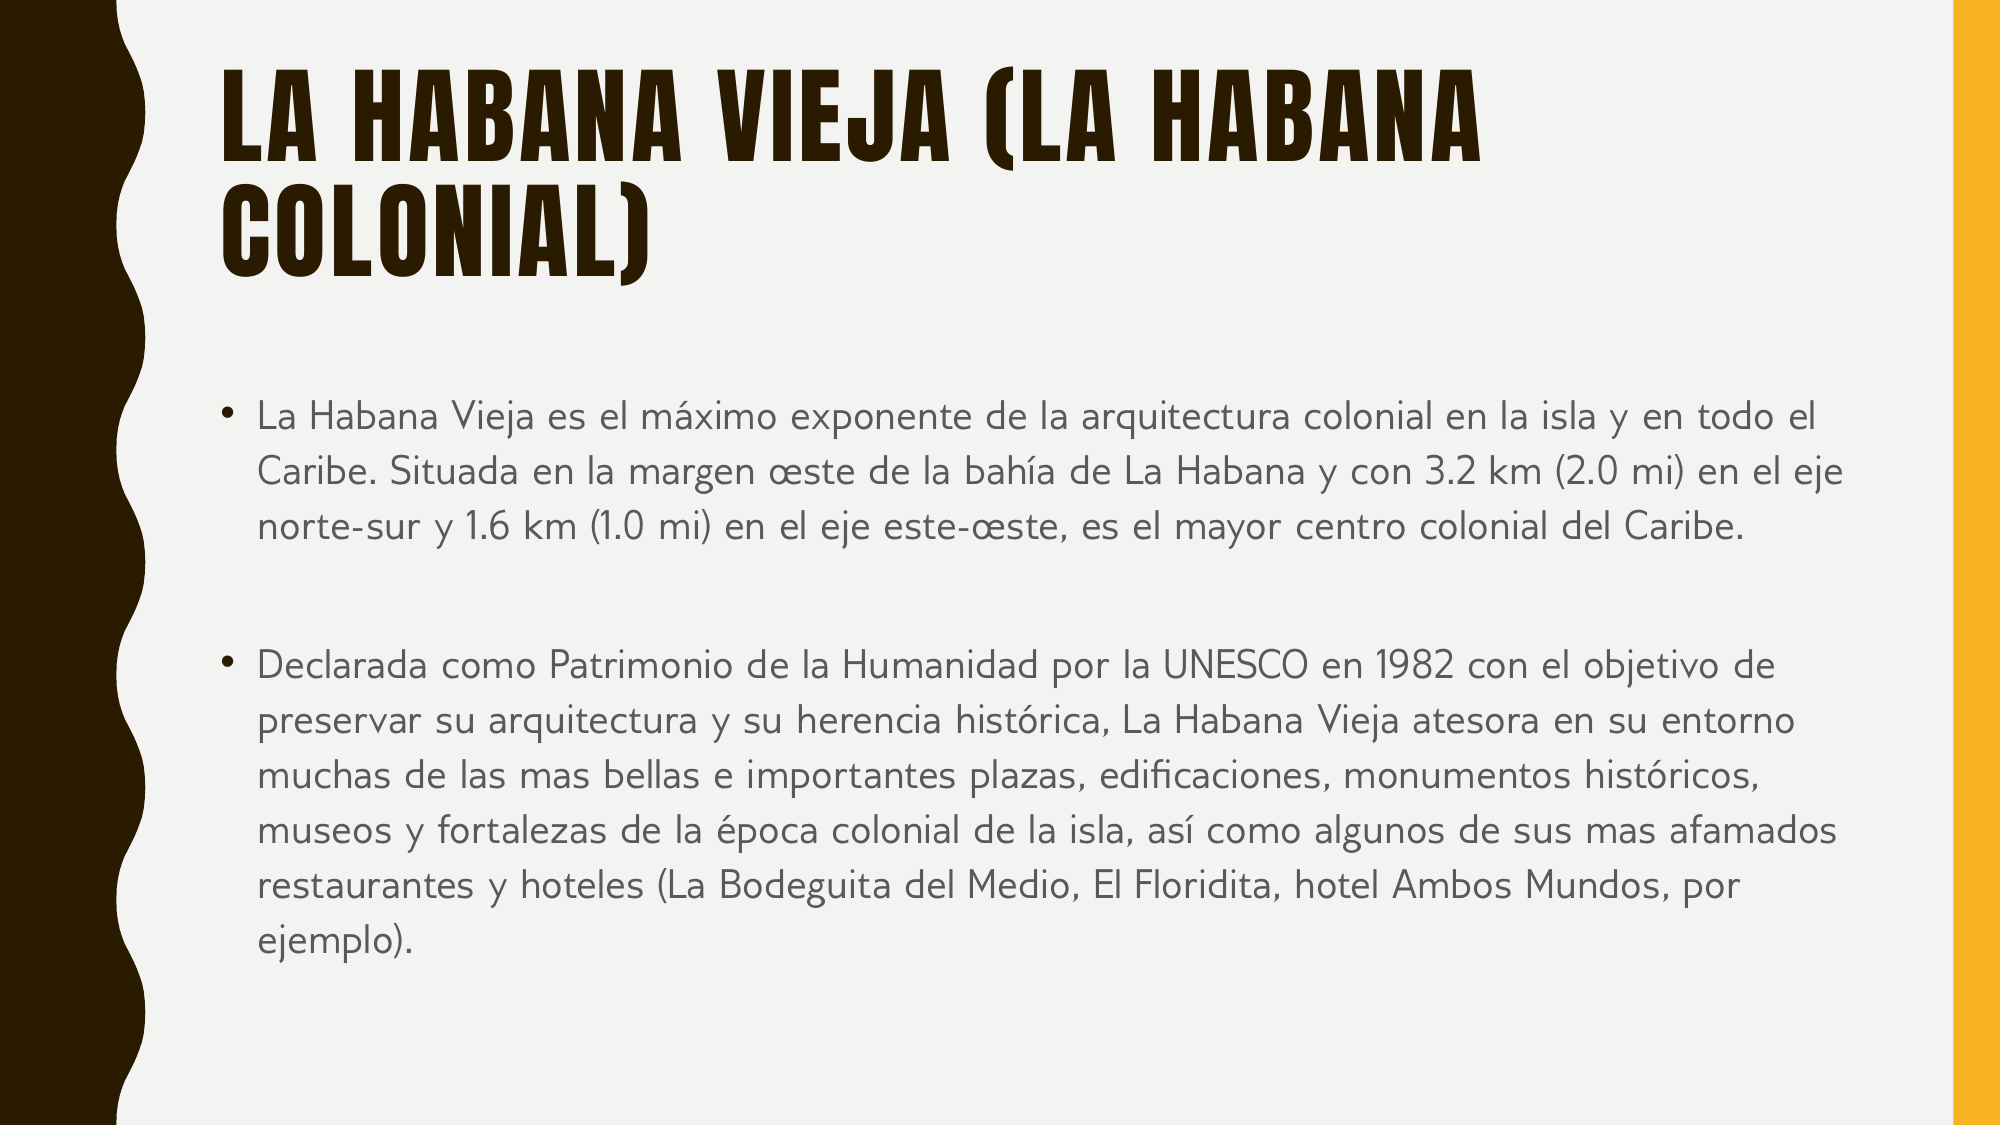

# La Habana Vieja (La Habana Colonial)
La Habana Vieja es el máximo exponente de la arquitectura colonial en la isla y en todo el Caribe. Situada en la margen oeste de la bahía de La Habana y con 3.2 km (2.0 mi) en el eje norte-sur y 1.6 km (1.0 mi) en el eje este-oeste, es el mayor centro colonial del Caribe.

Declarada como Patrimonio de la Humanidad por la UNESCO en 1982 con el objetivo de preservar su arquitectura y su herencia histórica, La Habana Vieja atesora en su entorno muchas de las mas bellas e importantes plazas, edificaciones, monumentos históricos, museos y fortalezas de la época colonial de la isla, así como algunos de sus mas afamados restaurantes y hoteles (La Bodeguita del Medio, El Floridita, hotel Ambos Mundos, por ejemplo).